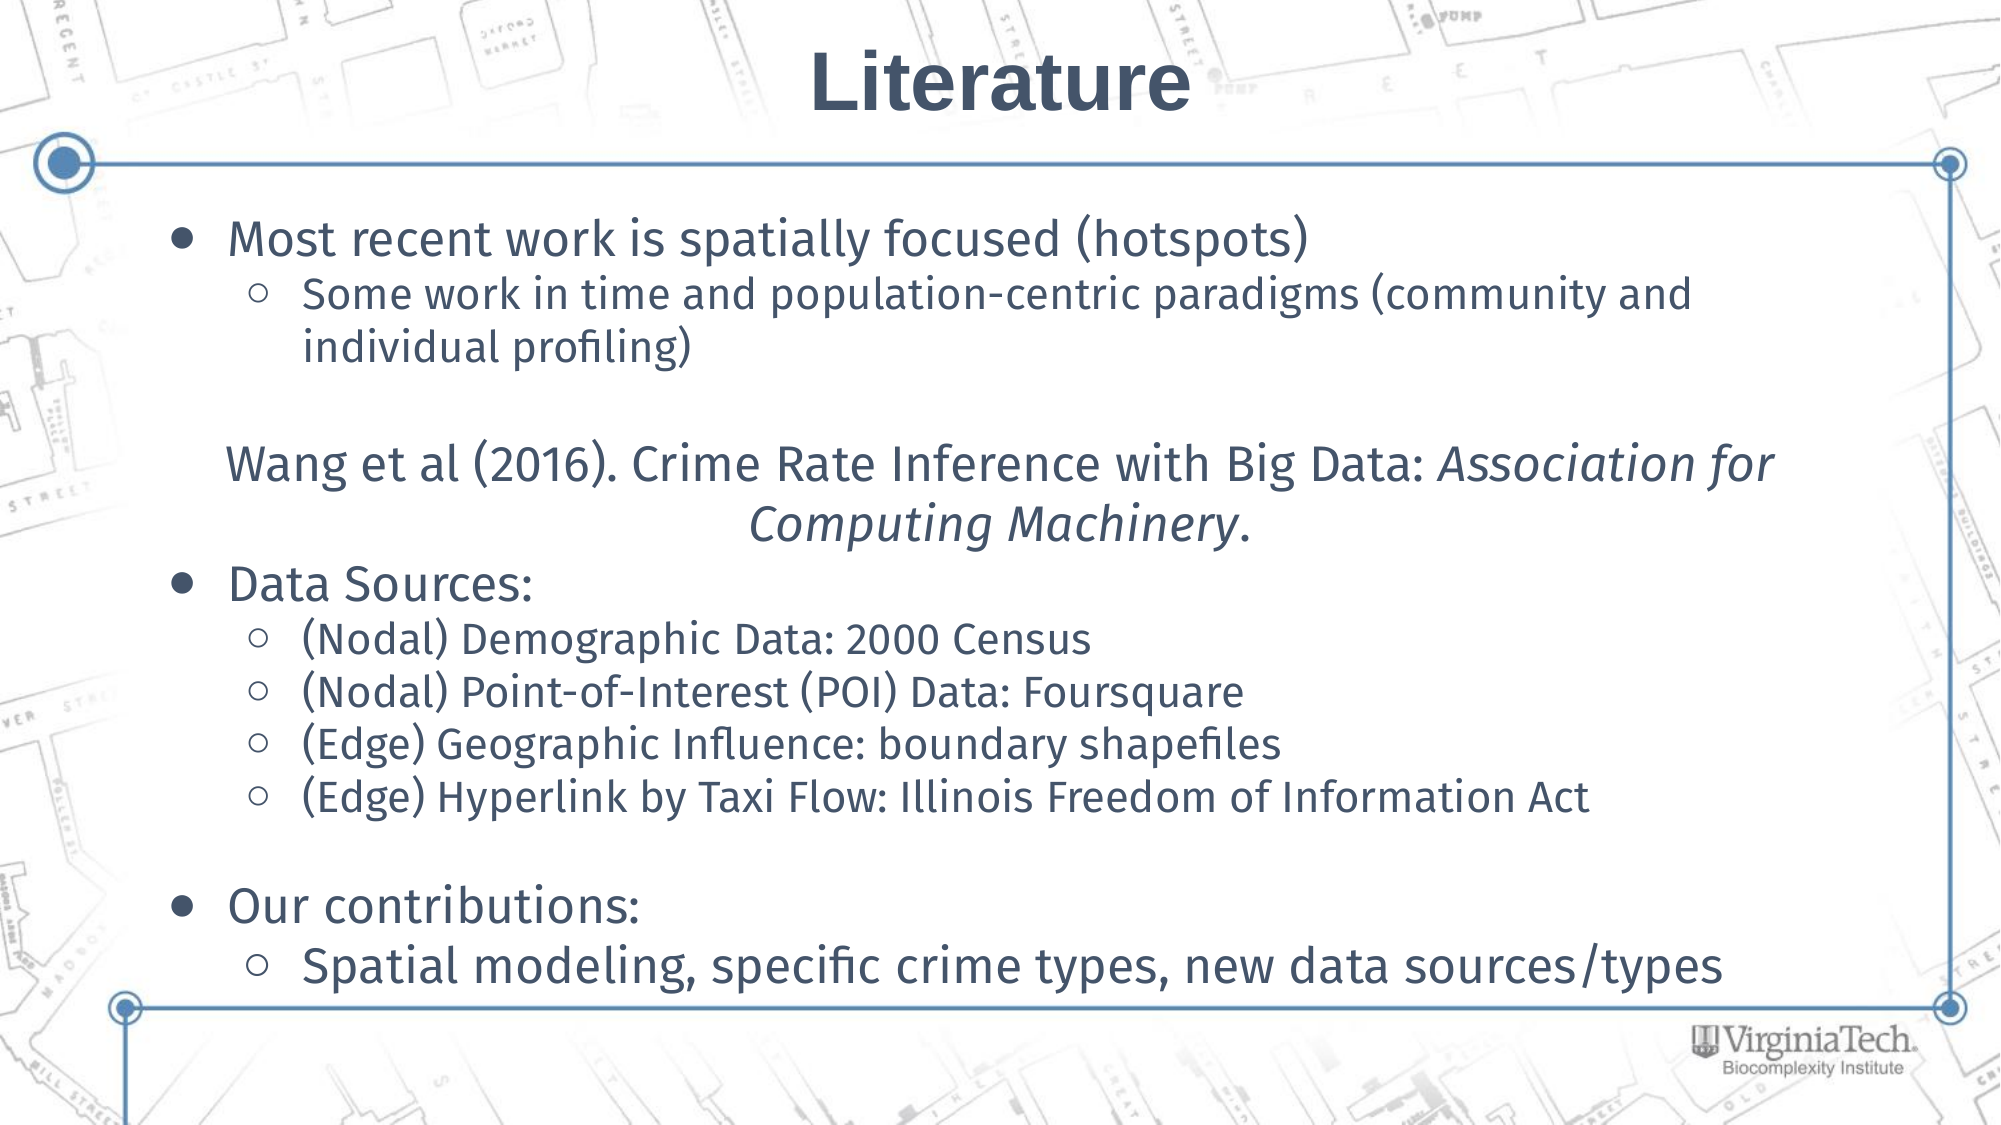

# Literature
Most recent work is spatially focused (hotspots)
Some work in time and population-centric paradigms (community and individual profiling)

Wang et al (2016). Crime Rate Inference with Big Data: Association for Computing Machinery.
Data Sources:
(Nodal) Demographic Data: 2000 Census
(Nodal) Point-of-Interest (POI) Data: Foursquare
(Edge) Geographic Influence: boundary shapefiles
(Edge) Hyperlink by Taxi Flow: Illinois Freedom of Information Act

Our contributions:
Spatial modeling, specific crime types, new data sources/types